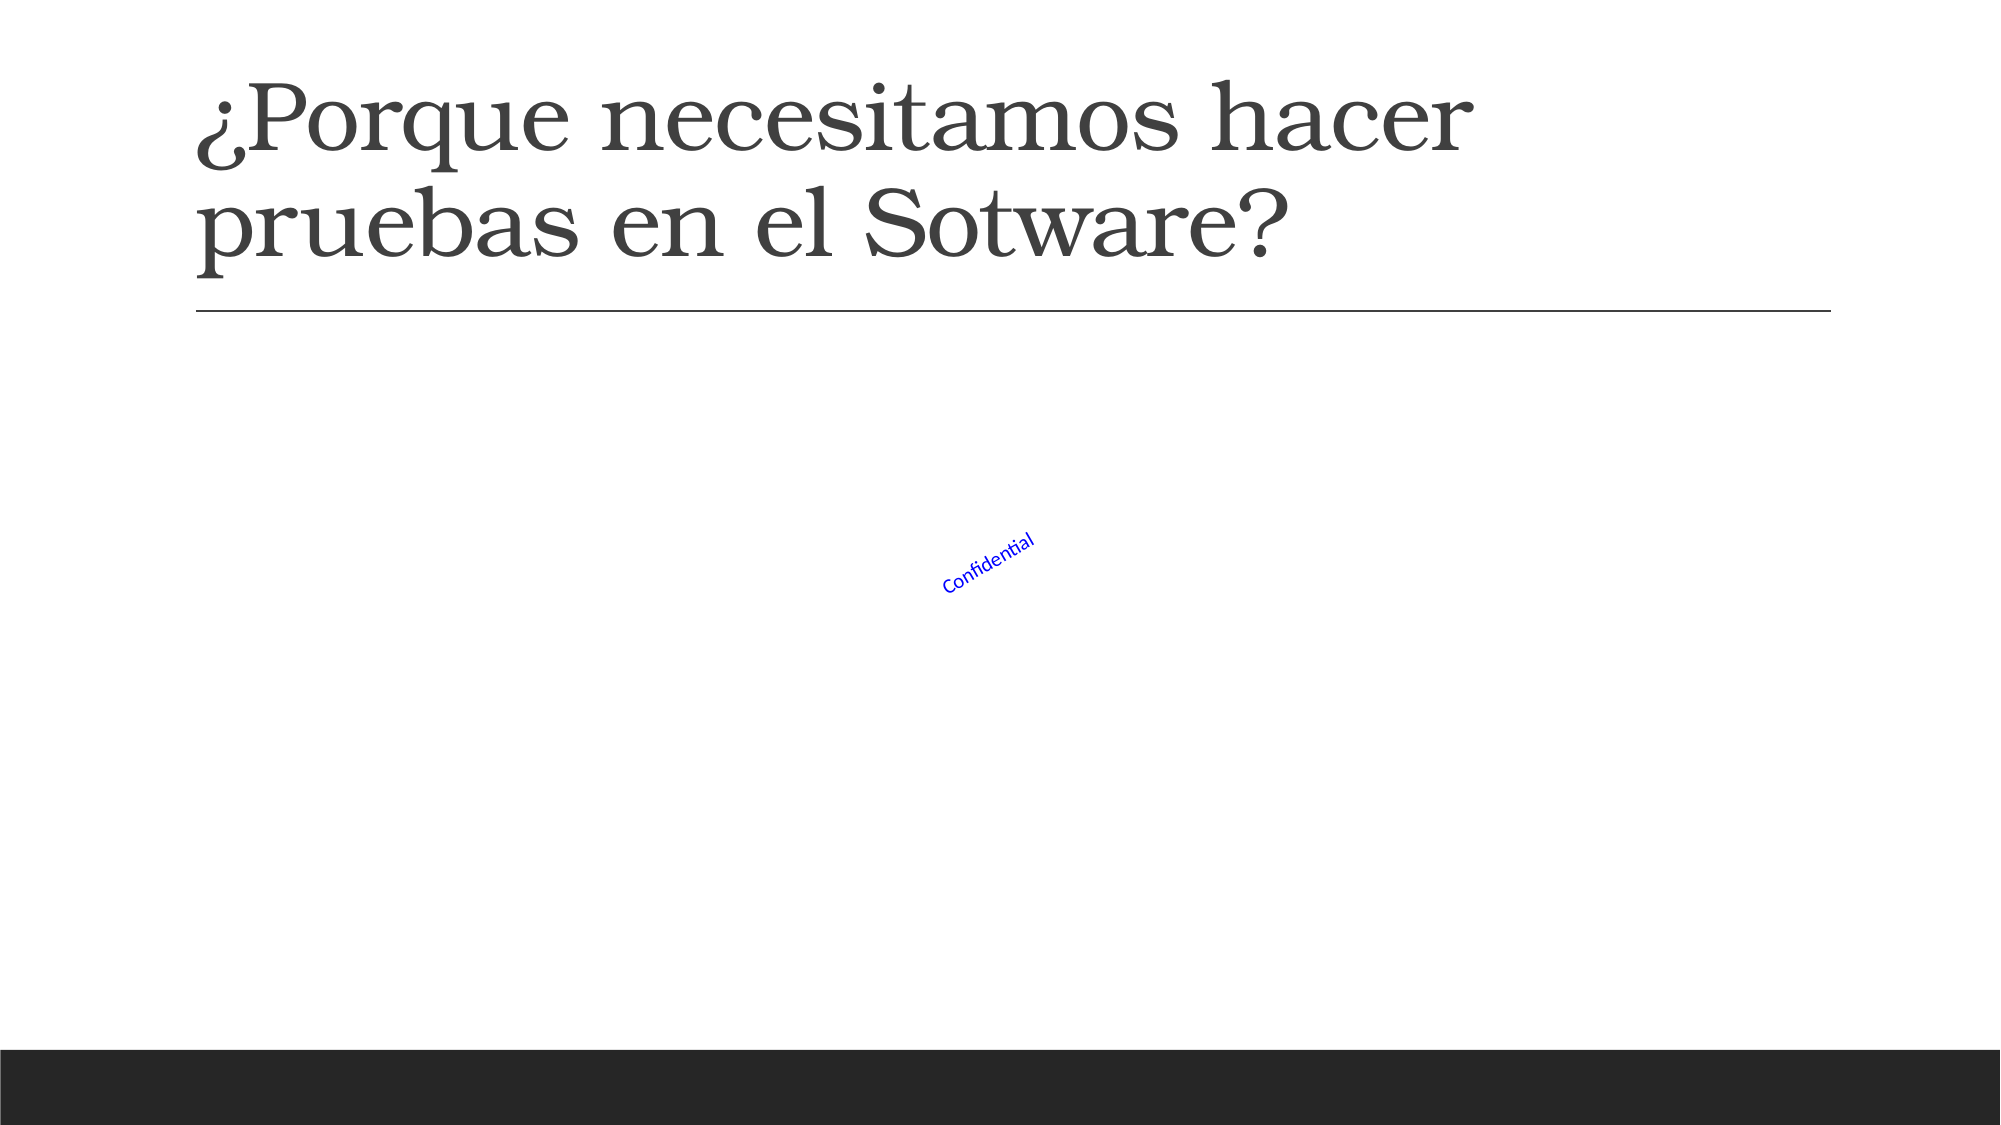

# ¿Porque necesitamos hacer pruebas en el Sotware?